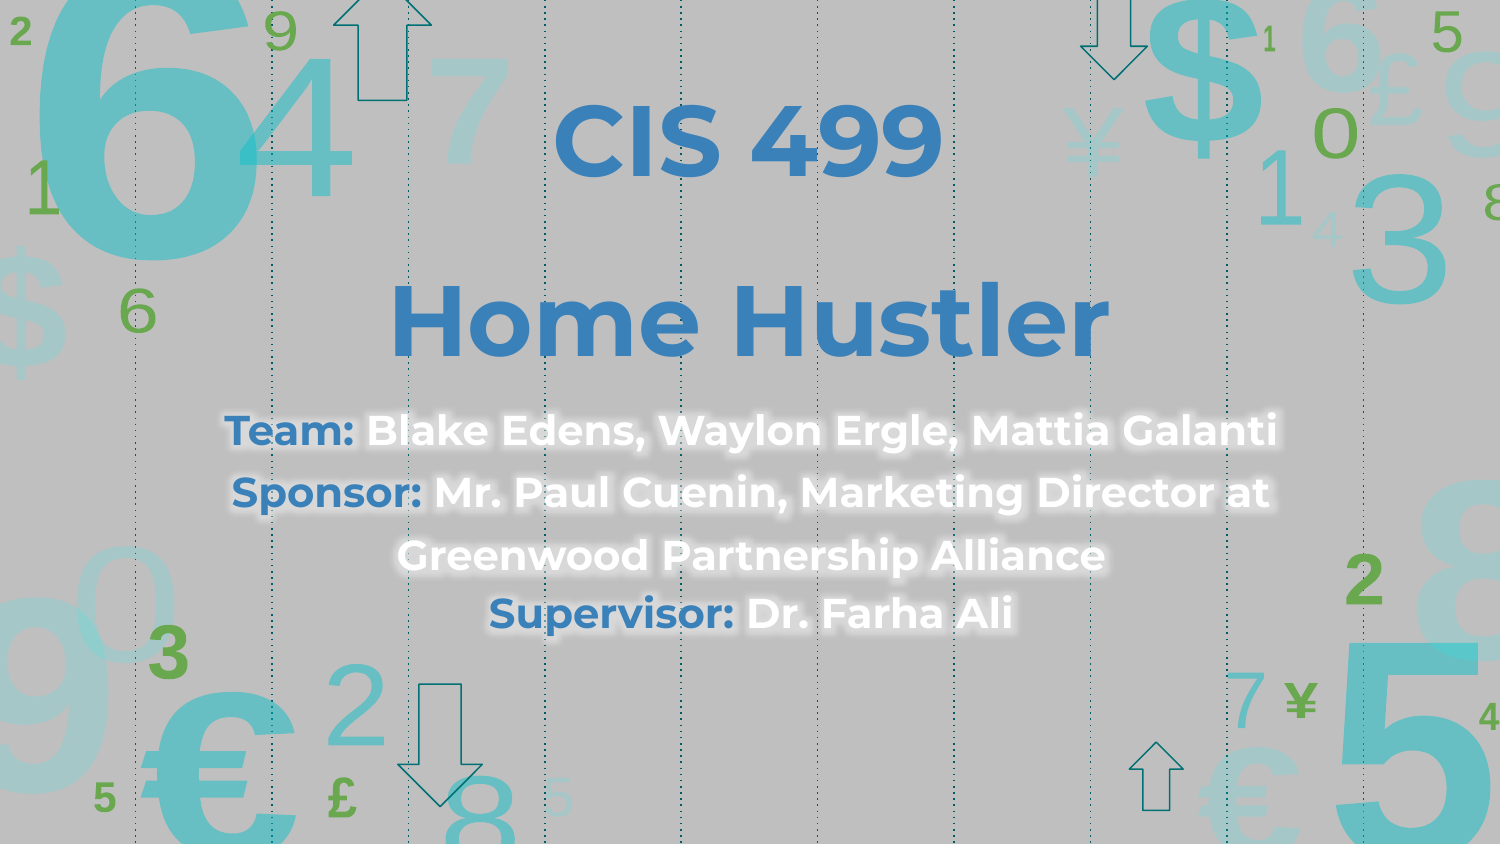

# CIS 499 Home Hustler

Team: Blake Edens, Waylon Ergle, Mattia Galanti
Sponsor: Mr. Paul Cuenin, Marketing Director at Greenwood Partnership Alliance
Supervisor: Dr. Farha Ali